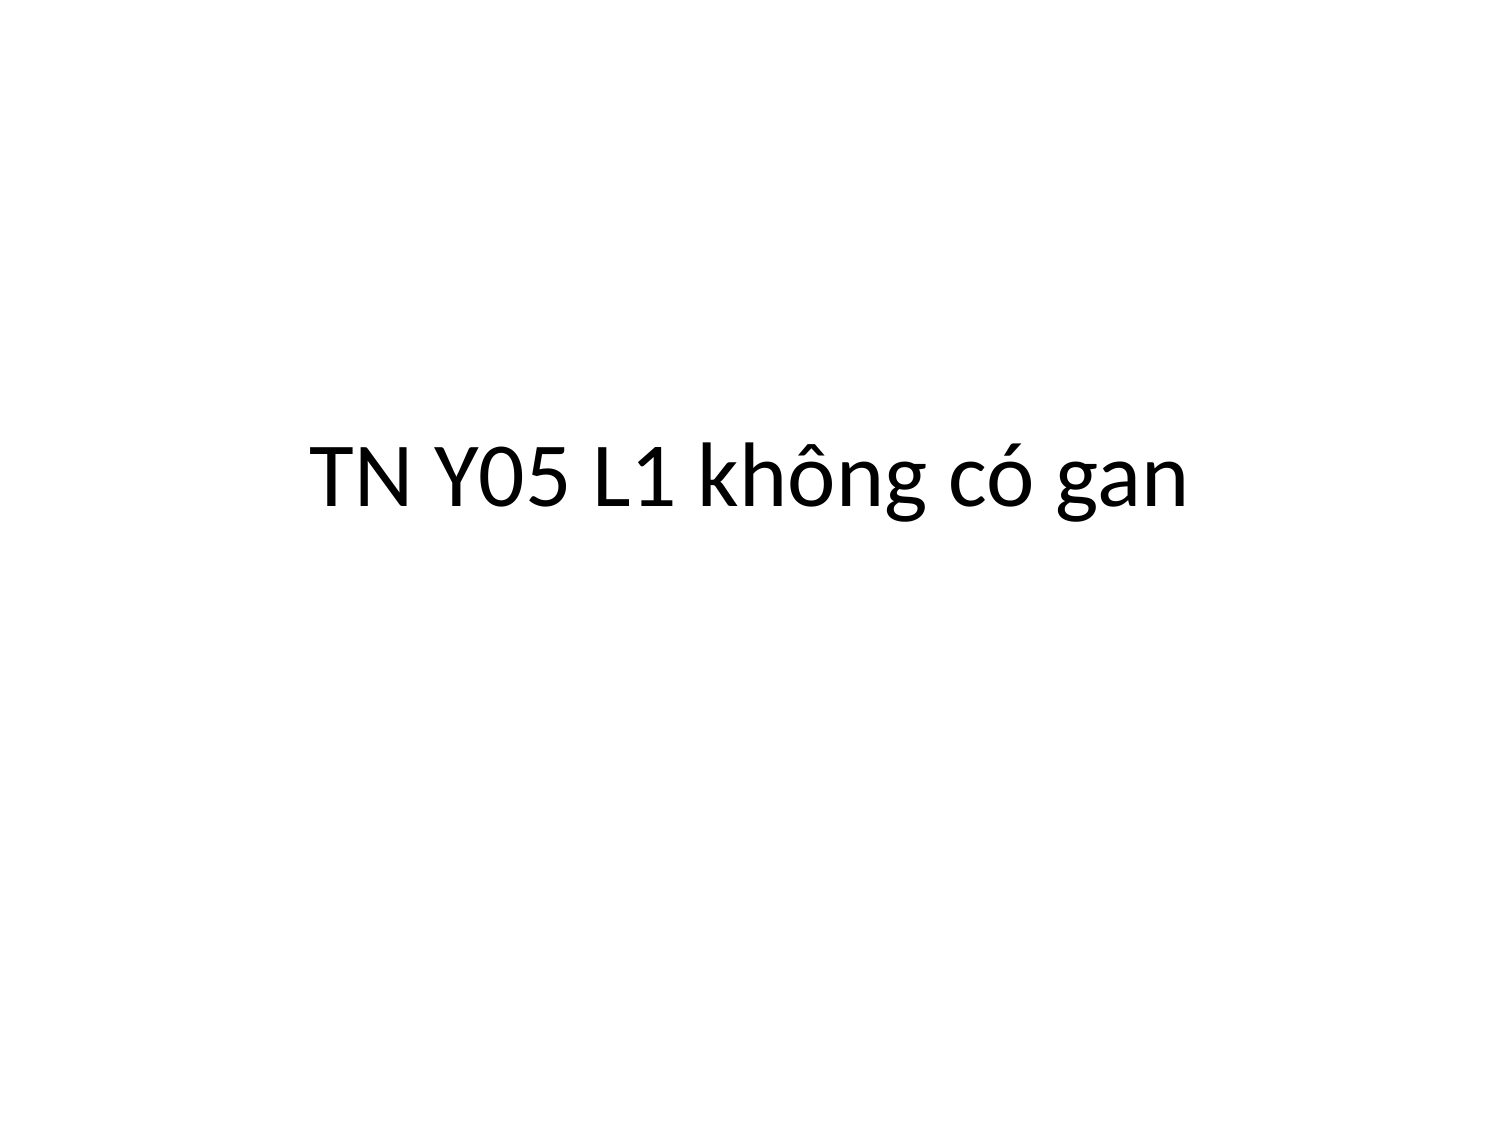

# TN Y05 L1 không có gan